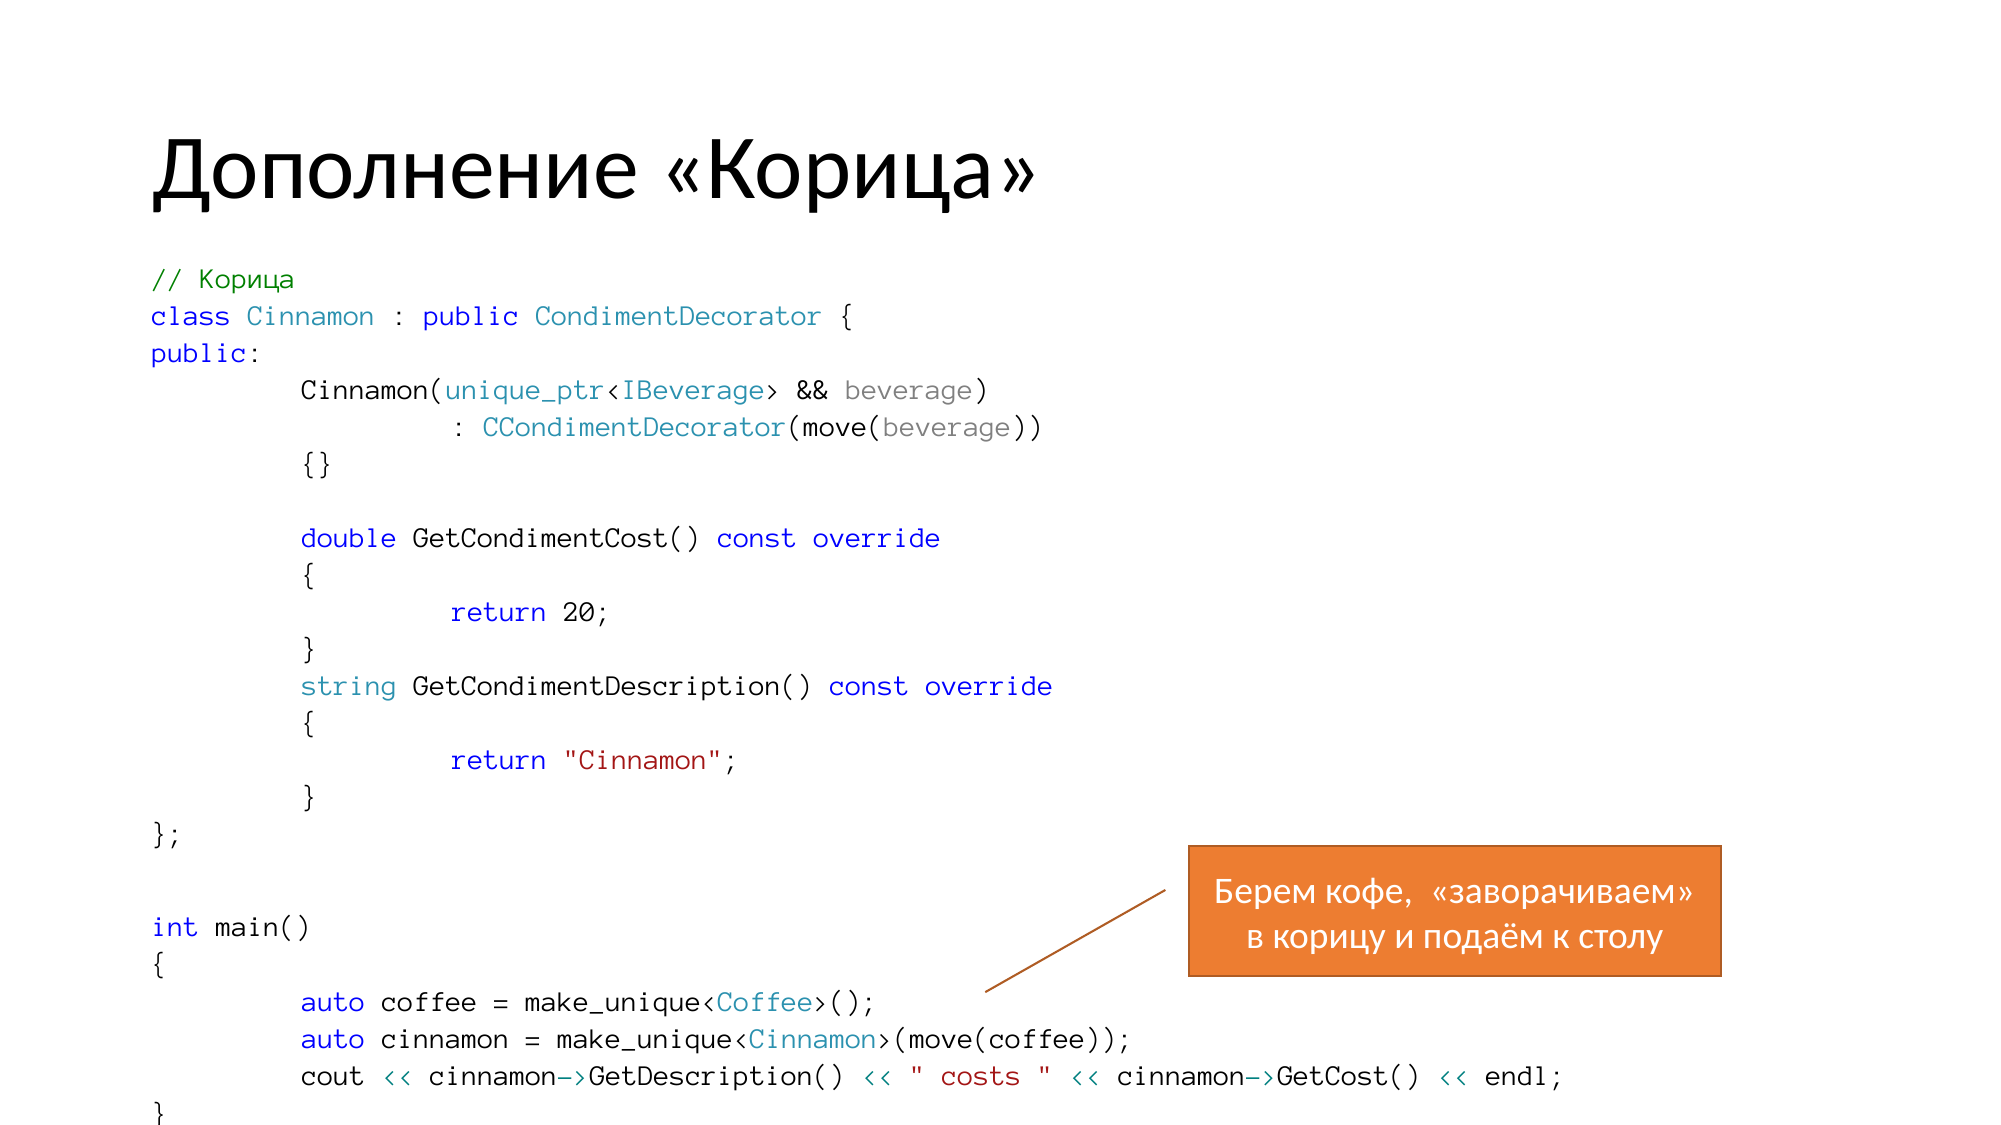

# Дополнение «Корица»
// Корица
class Cinnamon : public CondimentDecorator {
public:
	Cinnamon(unique_ptr<IBeverage> && beverage)
		: CCondimentDecorator(move(beverage))
	{}

	double GetCondimentCost() const override
	{
		return 20;
	}
	string GetCondimentDescription() const override
	{
		return "Cinnamon";
	}
};
Берем кофе,  «заворачиваем» в корицу и подаём к столу
int main()
{
	auto coffee = make_unique<Coffee>();
	auto cinnamon = make_unique<Cinnamon>(move(coffee));
	cout << cinnamon->GetDescription() << " costs " << cinnamon->GetCost() << endl;
}